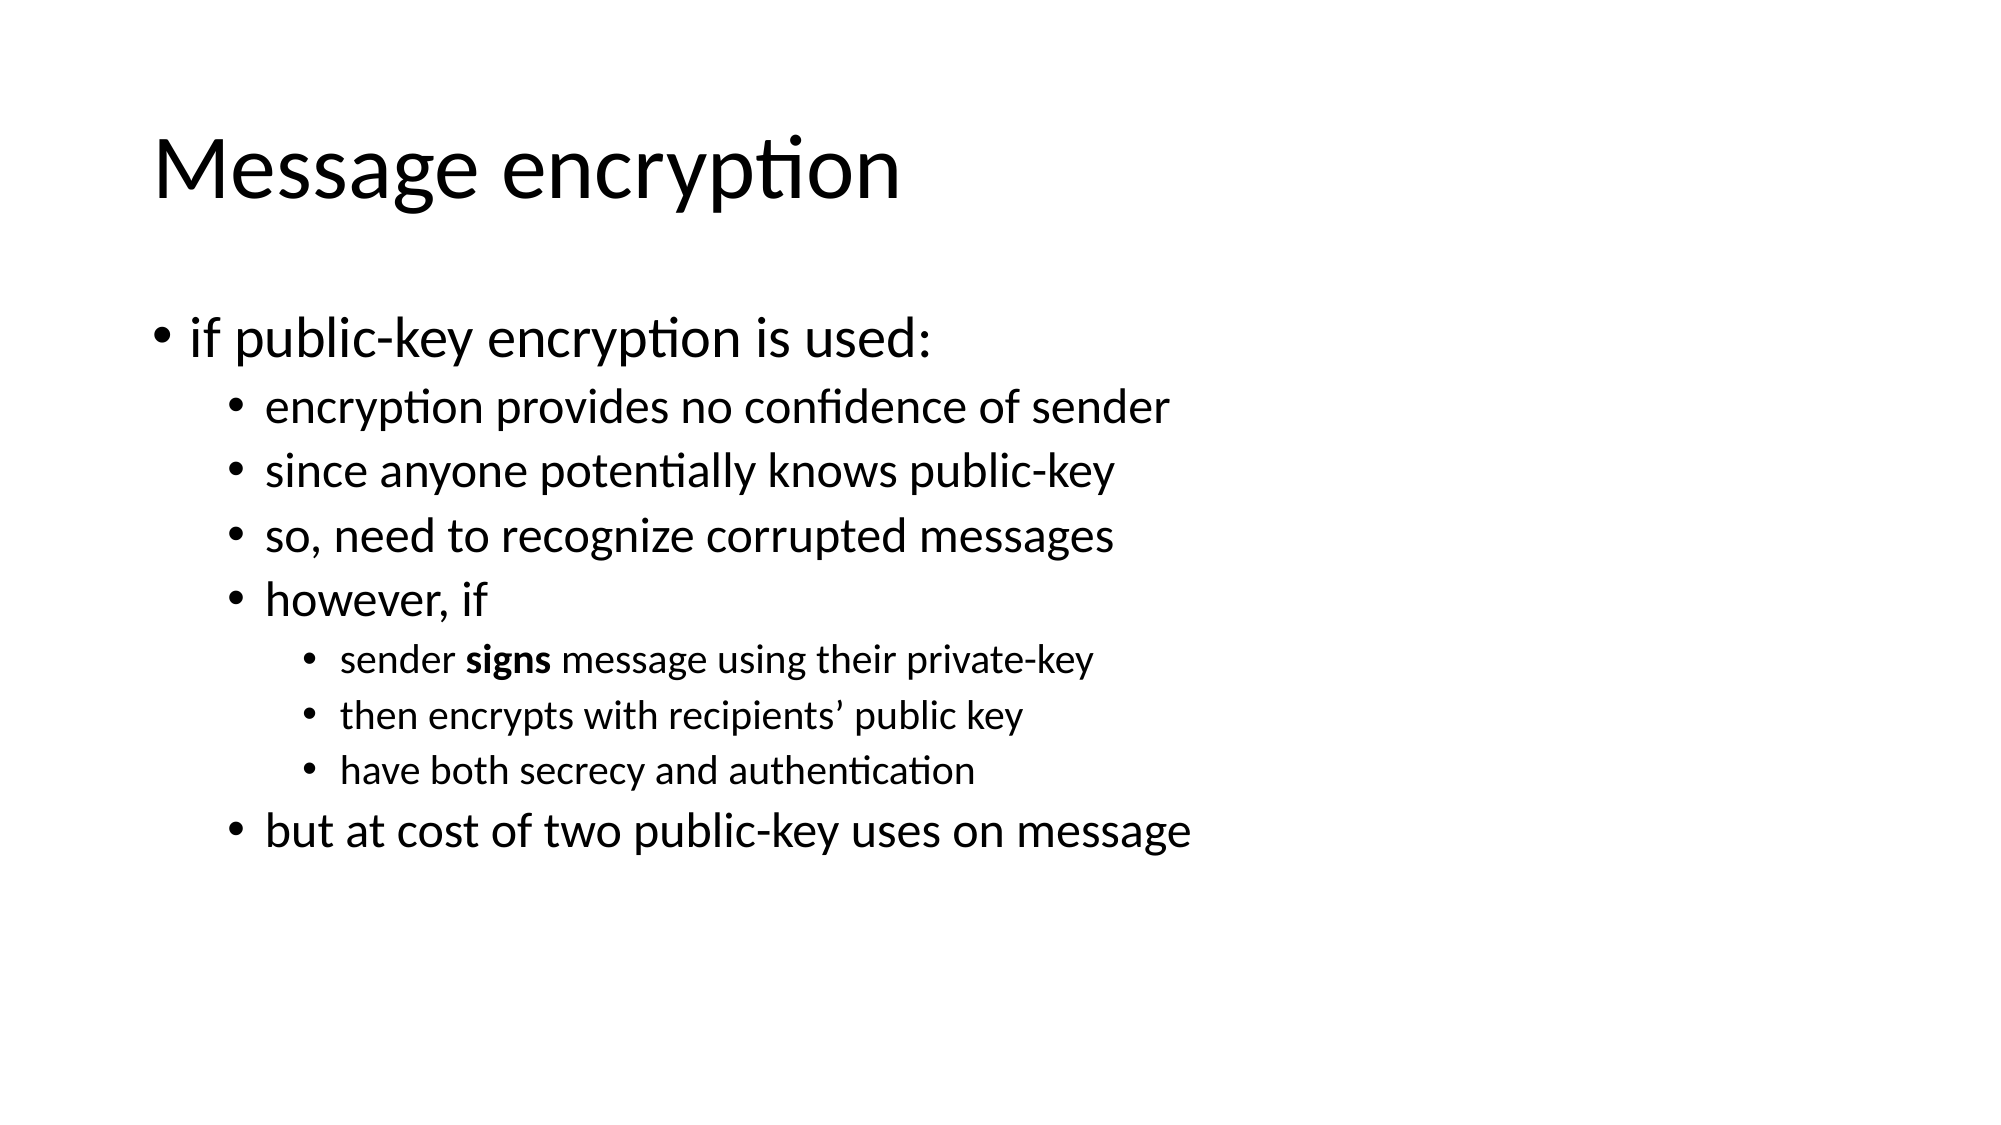

# Message encryption
if public-key encryption is used:
encryption provides no confidence of sender
since anyone potentially knows public-key
so, need to recognize corrupted messages
however, if
sender signs message using their private-key
then encrypts with recipients’ public key
have both secrecy and authentication
but at cost of two public-key uses on message